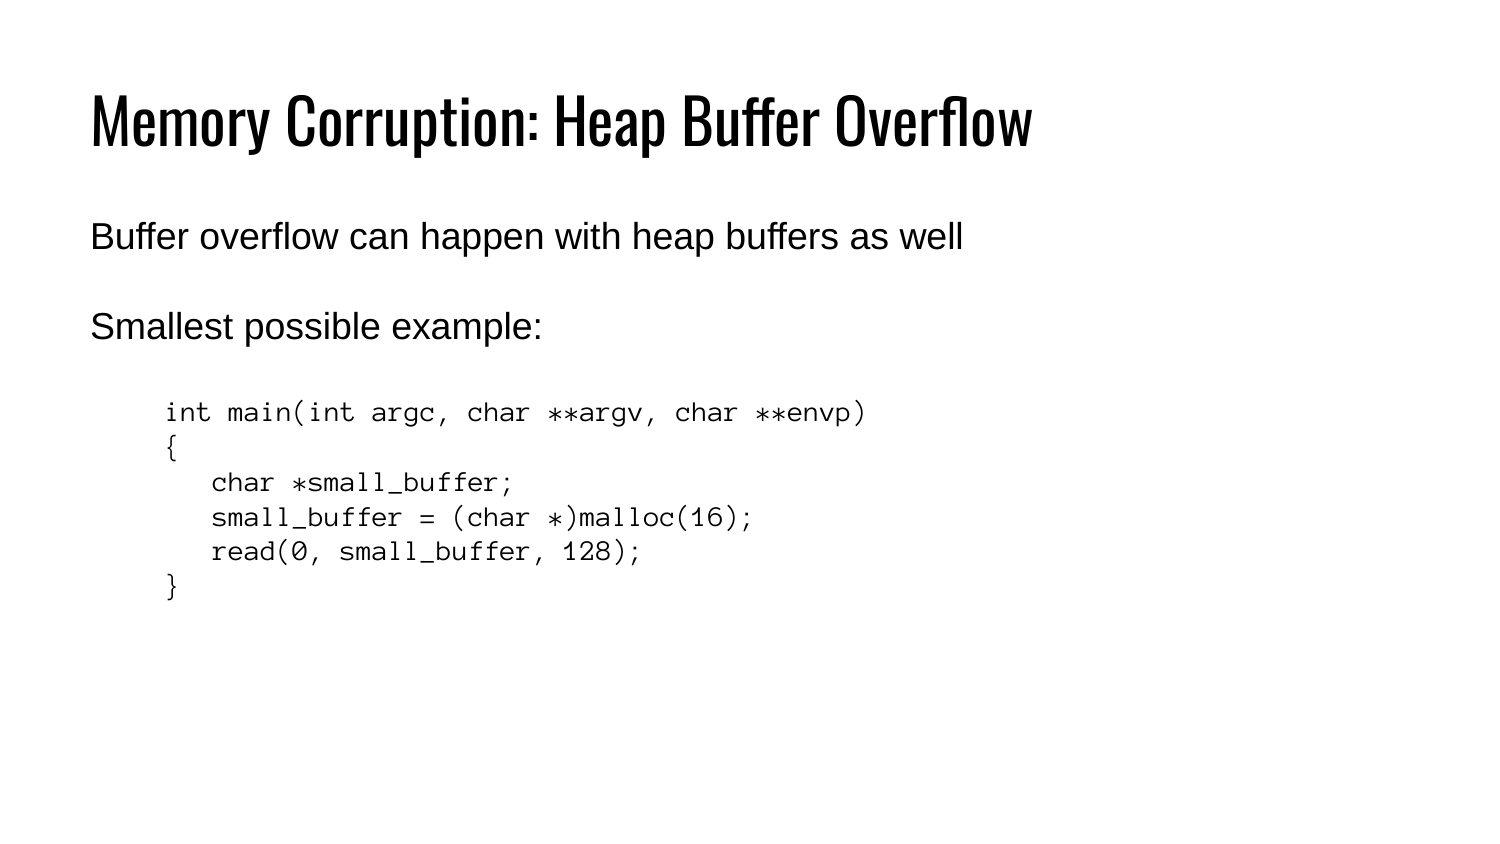

# Memory Corruption: Heap Buffer Overflow
Buffer overflow can happen with heap buffers as well

Smallest possible example:

int main(int argc, char **argv, char **envp)
{
   char *small_buffer;
   small_buffer = (char *)malloc(16);
   read(0, small_buffer, 128);
}